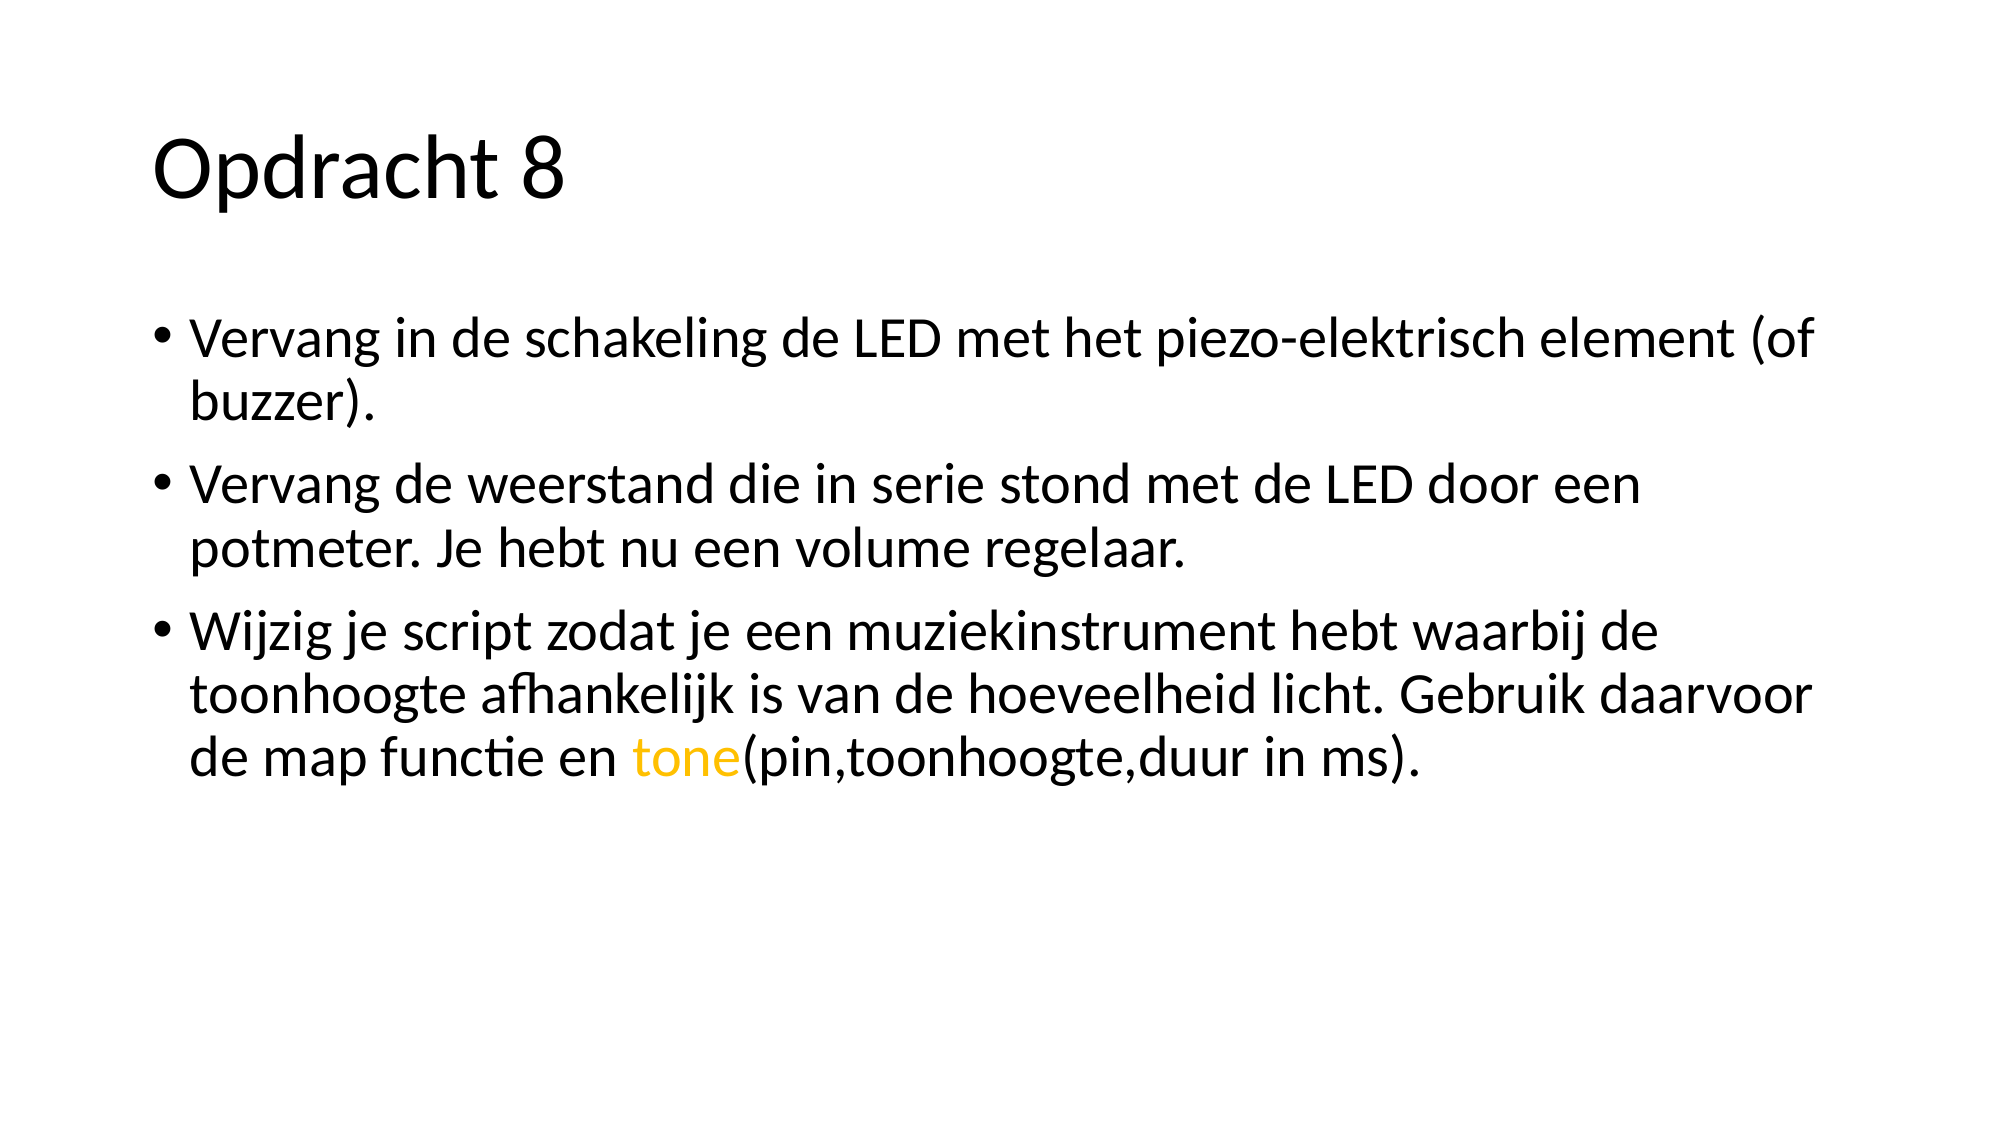

# Opdracht 8
Vervang in de schakeling de LED met het piezo-elektrisch element (of buzzer).
Vervang de weerstand die in serie stond met de LED door een potmeter. Je hebt nu een volume regelaar.
Wijzig je script zodat je een muziekinstrument hebt waarbij de toonhoogte afhankelijk is van de hoeveelheid licht. Gebruik daarvoor de map functie en tone(pin,toonhoogte,duur in ms).